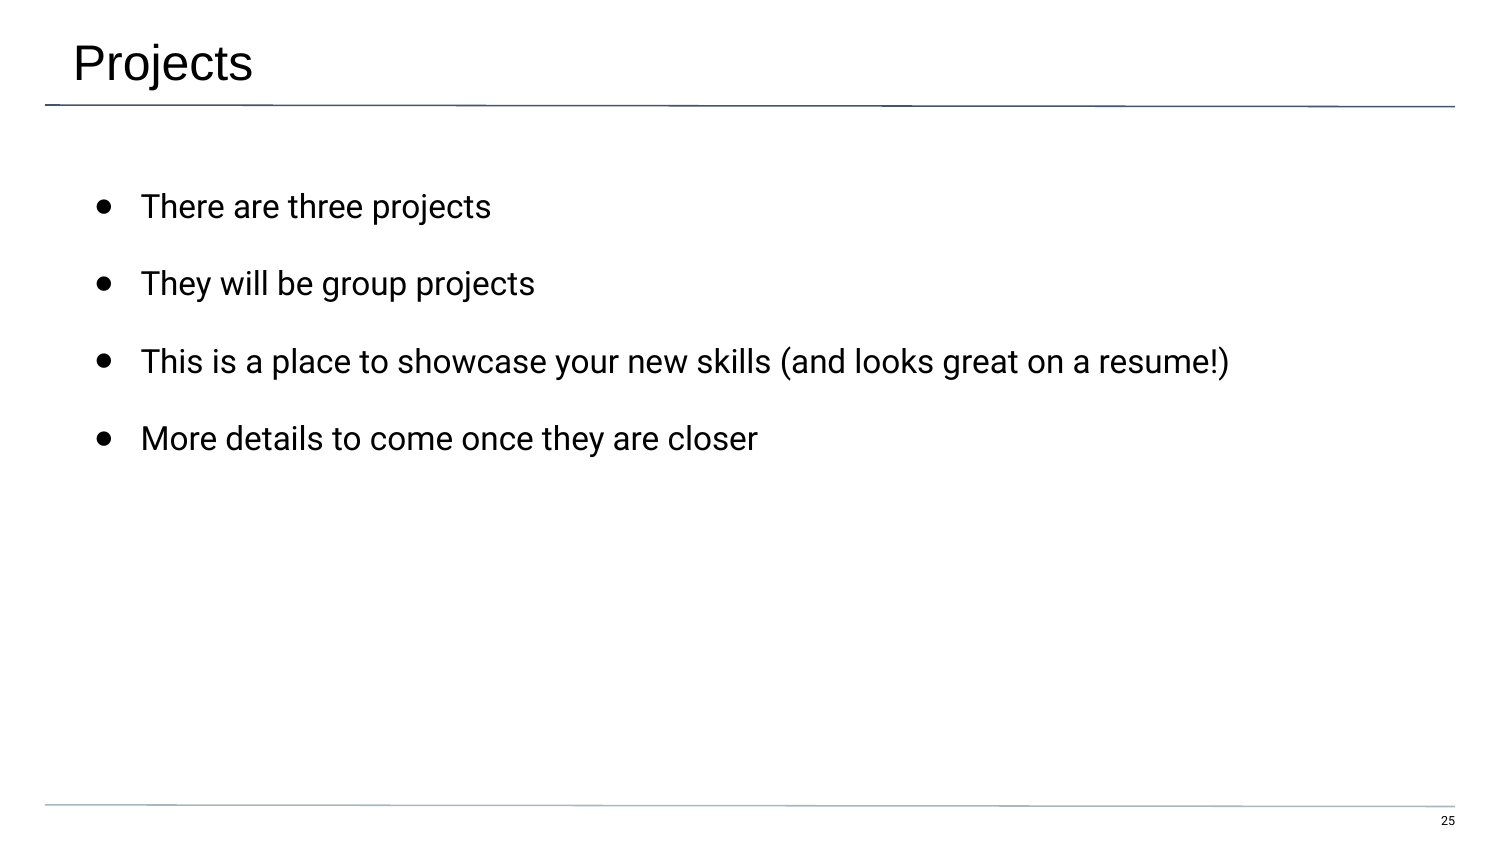

# Projects
There are three projects
They will be group projects
This is a place to showcase your new skills (and looks great on a resume!)
More details to come once they are closer